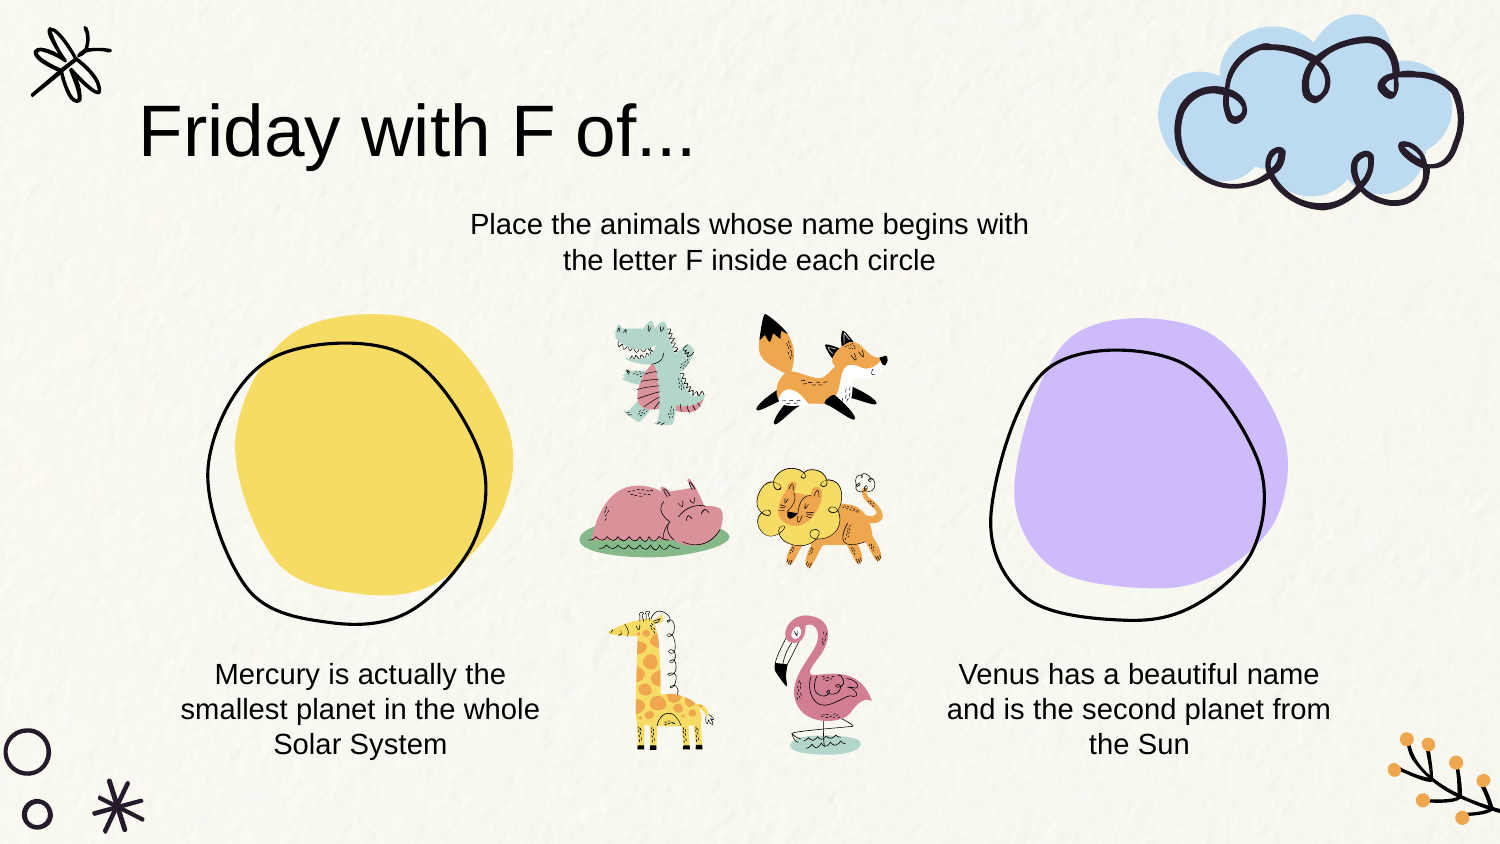

# Friday with F of...
Place the animals whose name begins with the letter F inside each circle

Mercury is actually the smallest planet in the whole Solar System
Venus has a beautiful name and is the second planet from the Sun